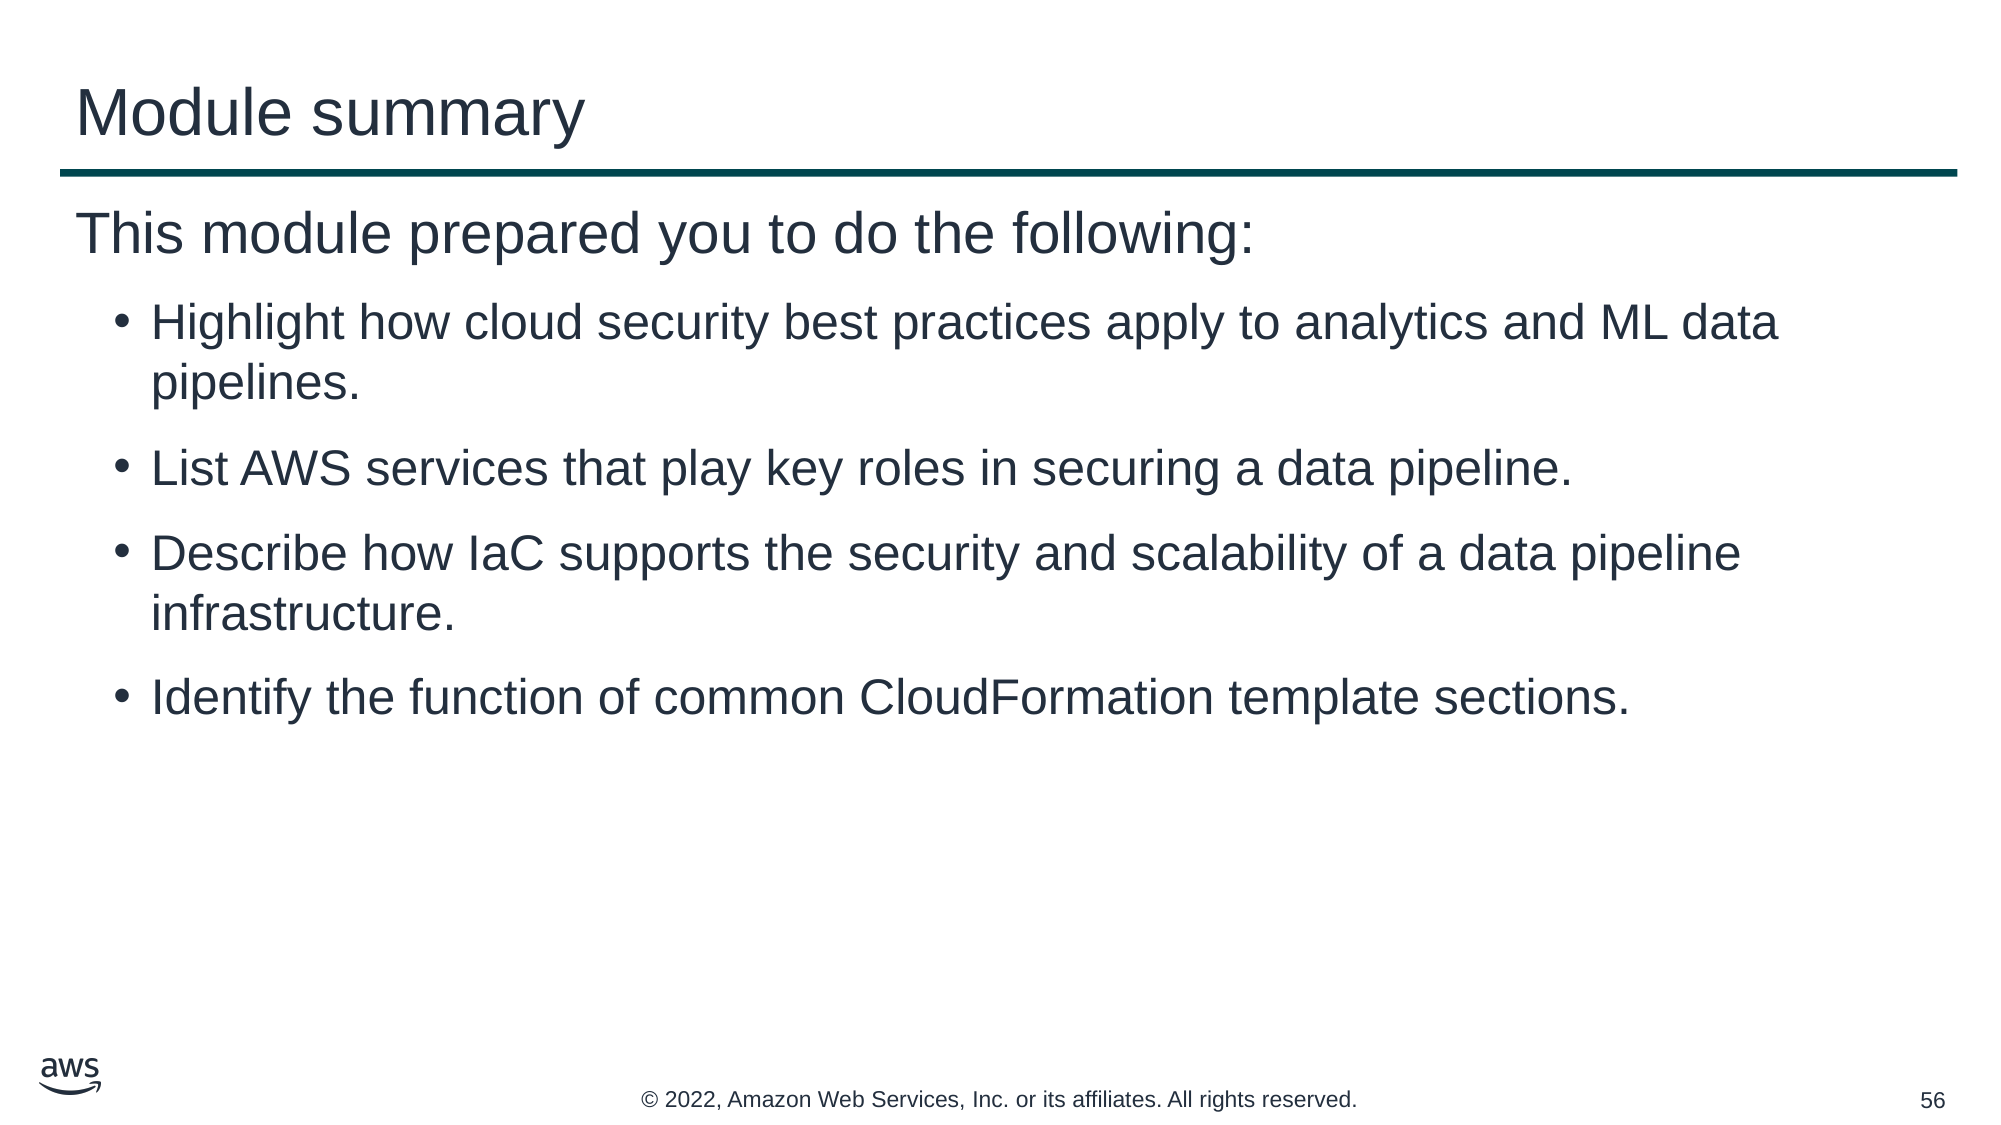

# Module summary
This module prepared you to do the following:
Highlight how cloud security best practices apply to analytics and ML data pipelines.
List AWS services that play key roles in securing a data pipeline.
Describe how IaC supports the security and scalability of a data pipeline infrastructure.
Identify the function of common CloudFormation template sections.
56